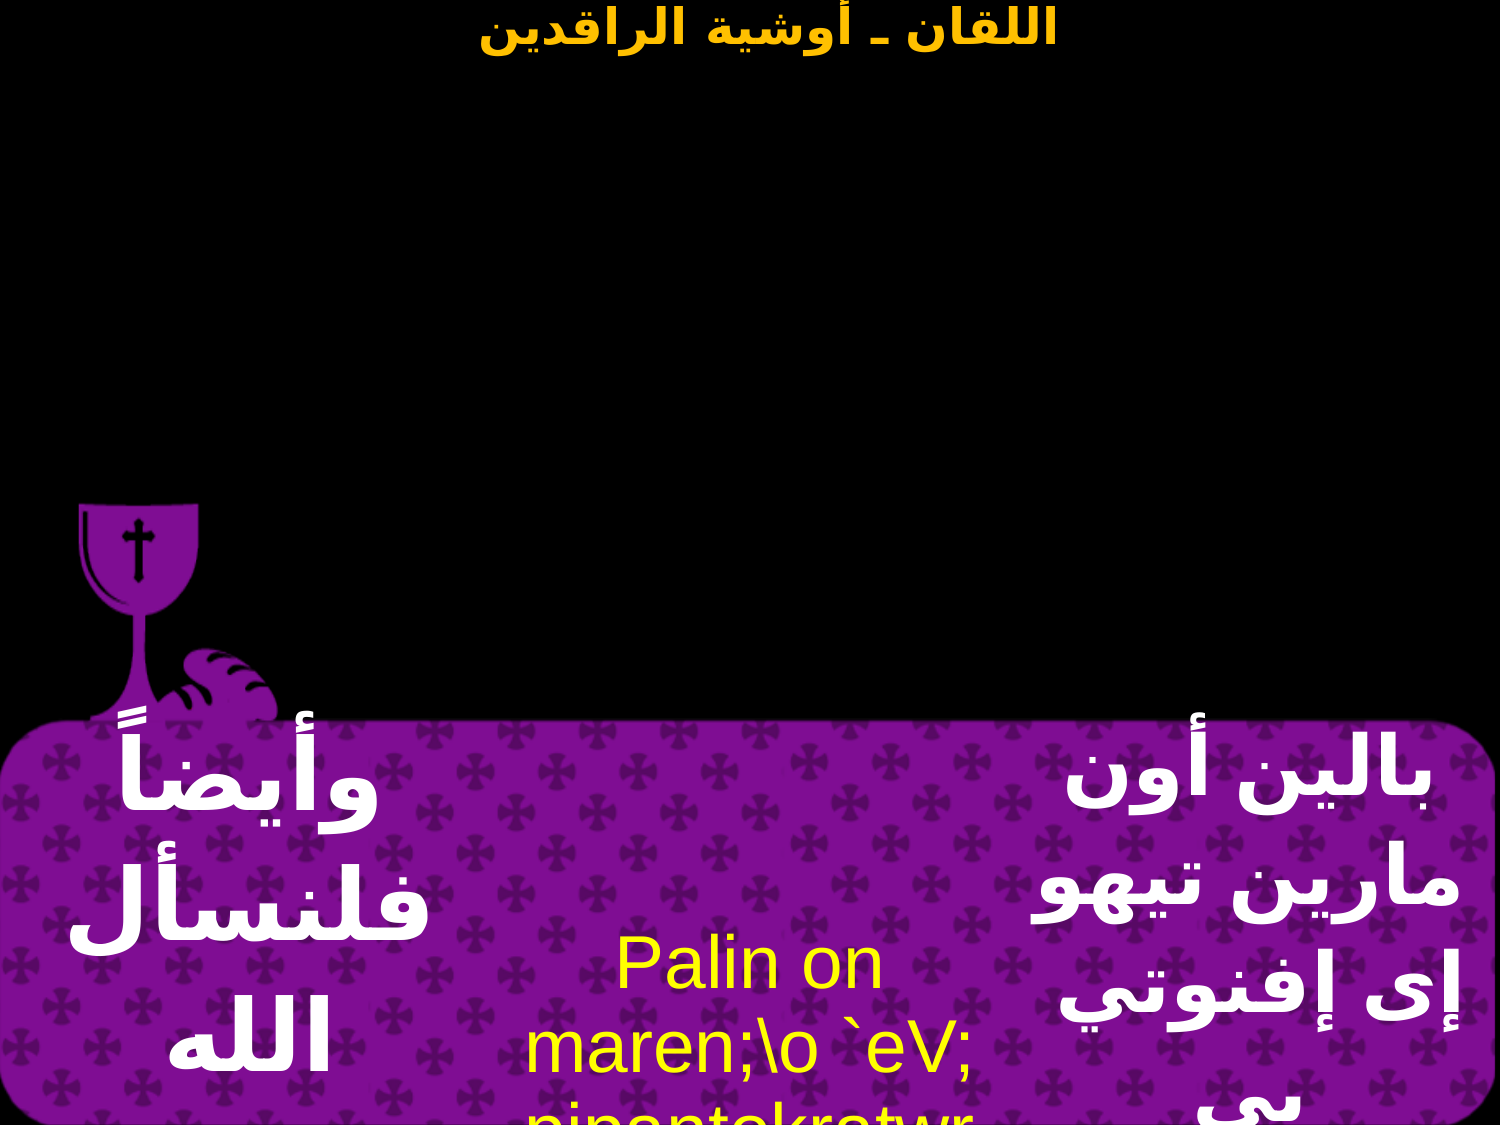

| وأيضاً فلنسأل الله ضابط الكل | Palin on maren;\o `eV; pipantokratwr | بالين أون مارين تيهو إى إفنوتي بي بانطوكراطور |
| --- | --- | --- |